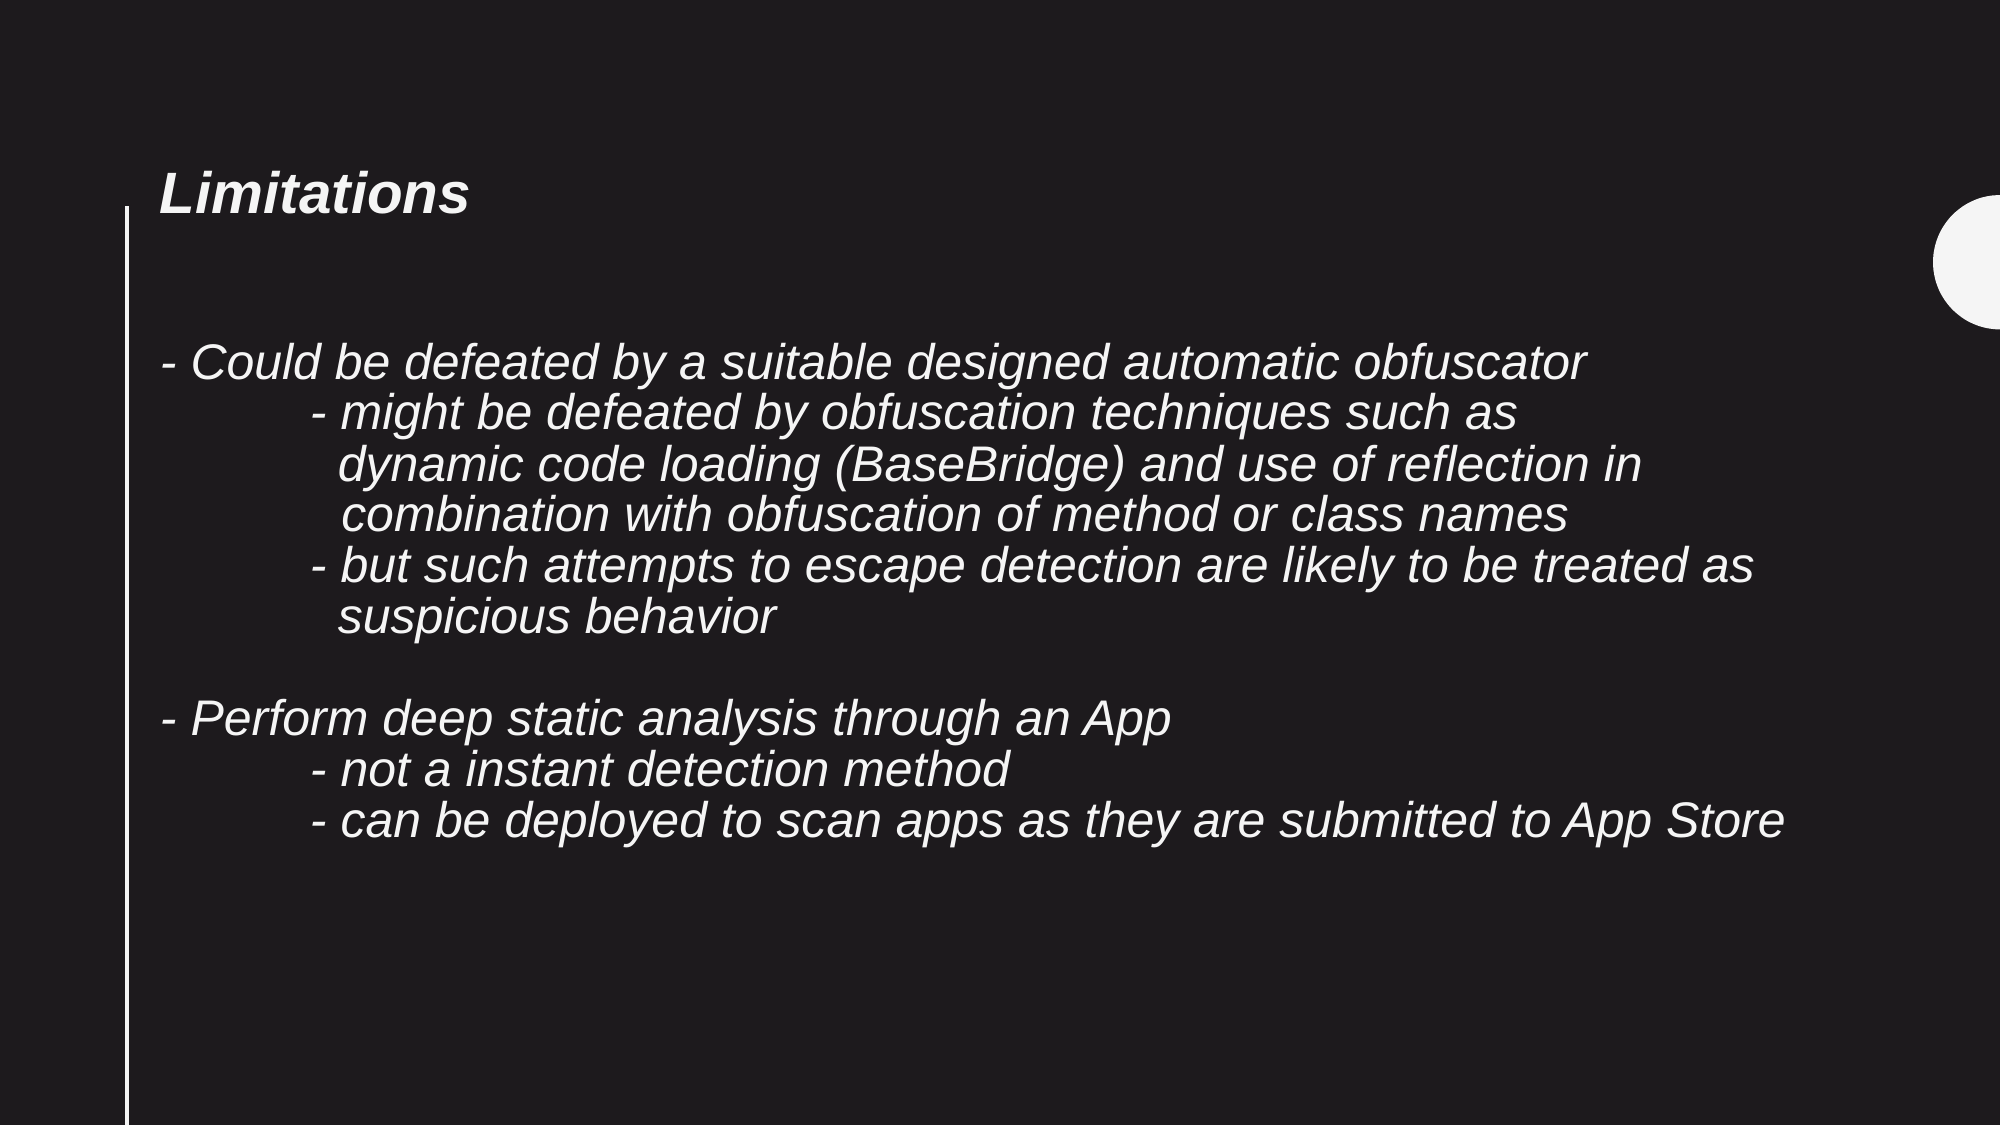

Limitations
- Could be defeated by a suitable designed automatic obfuscator
	- might be defeated by obfuscation techniques such as
	  dynamic code loading (BaseBridge) and use of reflection in
             combination with obfuscation of method or class names
	- but such attempts to escape detection are likely to be treated as 		  suspicious behavior
- Perform deep static analysis through an App
	- not a instant detection method
	- can be deployed to scan apps as they are submitted to App Store